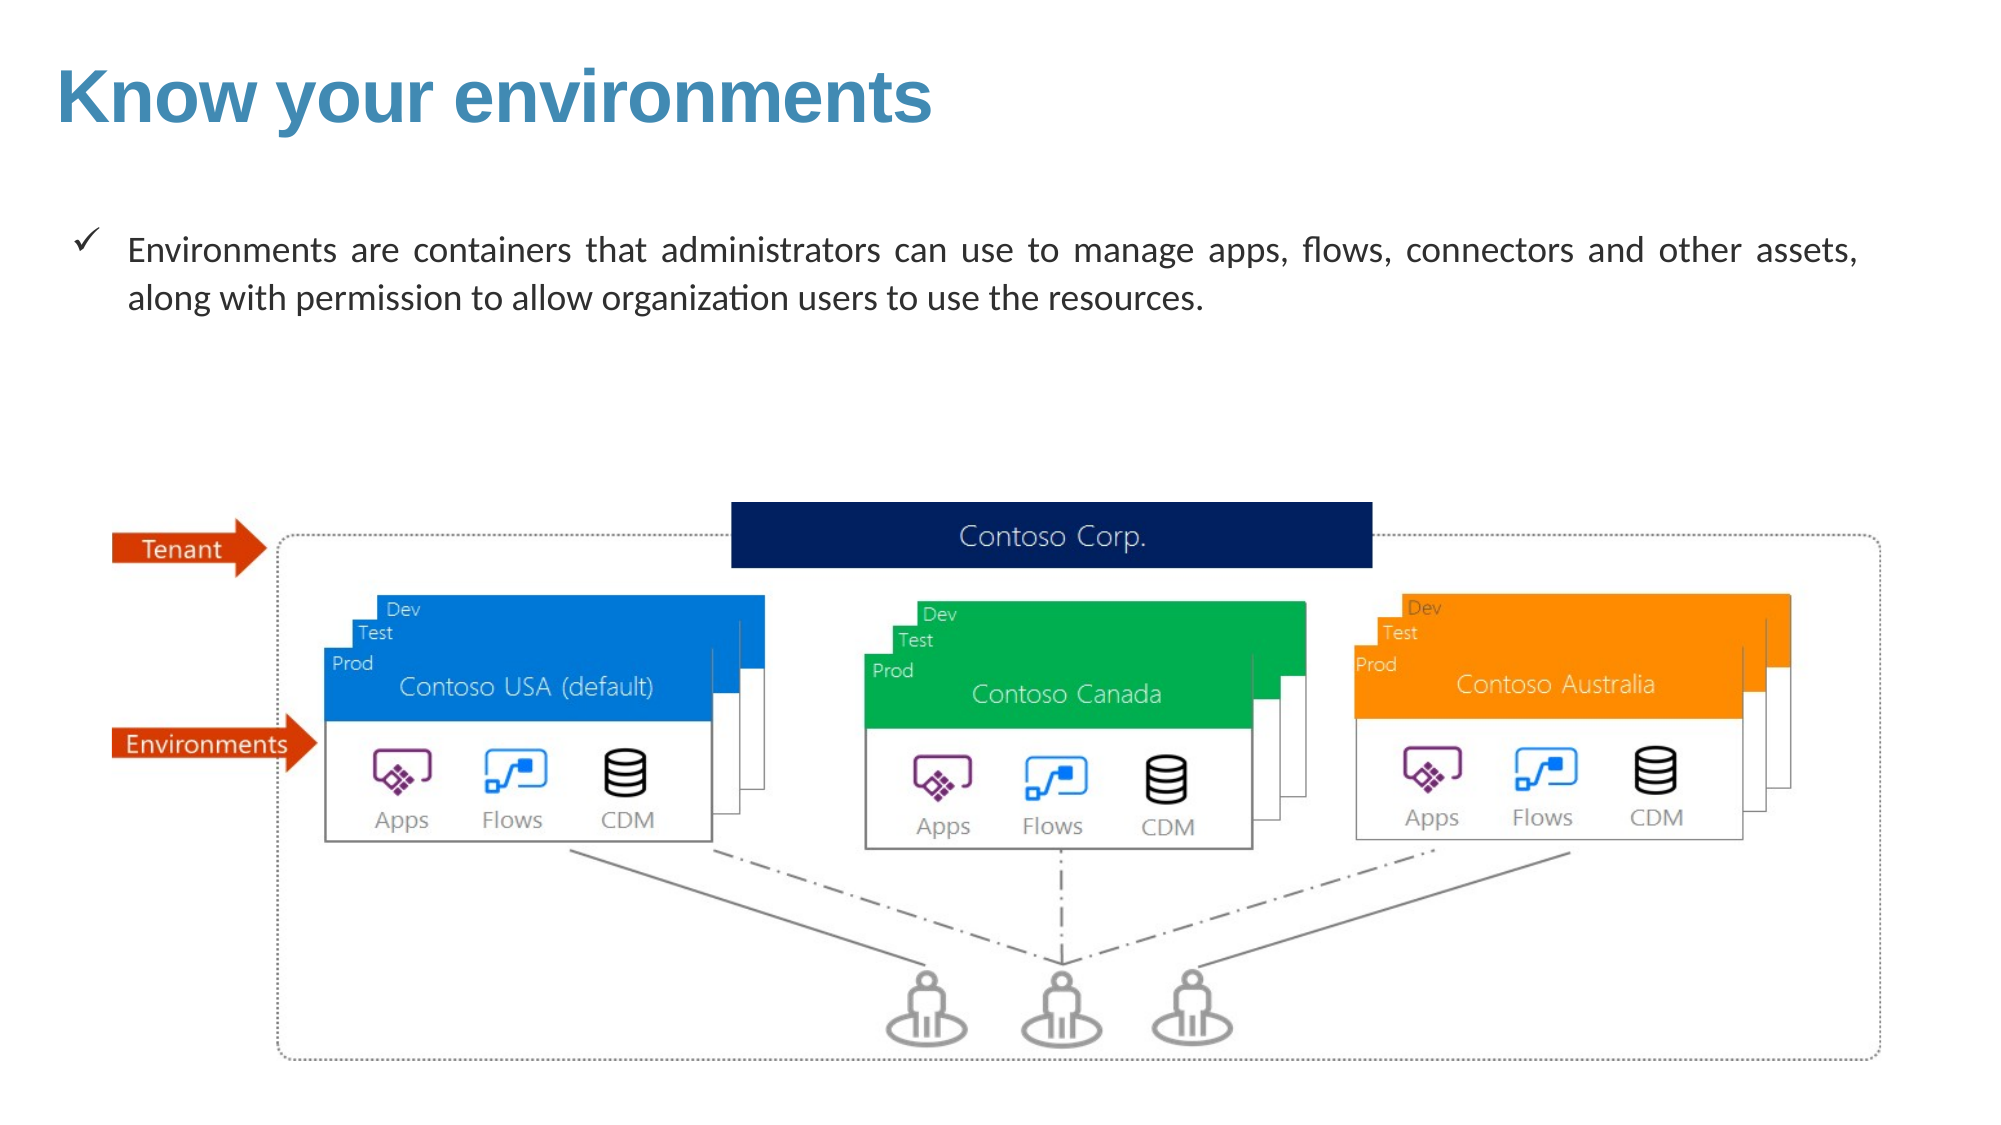

# Know your environments
Environments are containers that administrators can use to manage apps, flows, connectors and other assets, along with permission to allow organization users to use the resources.